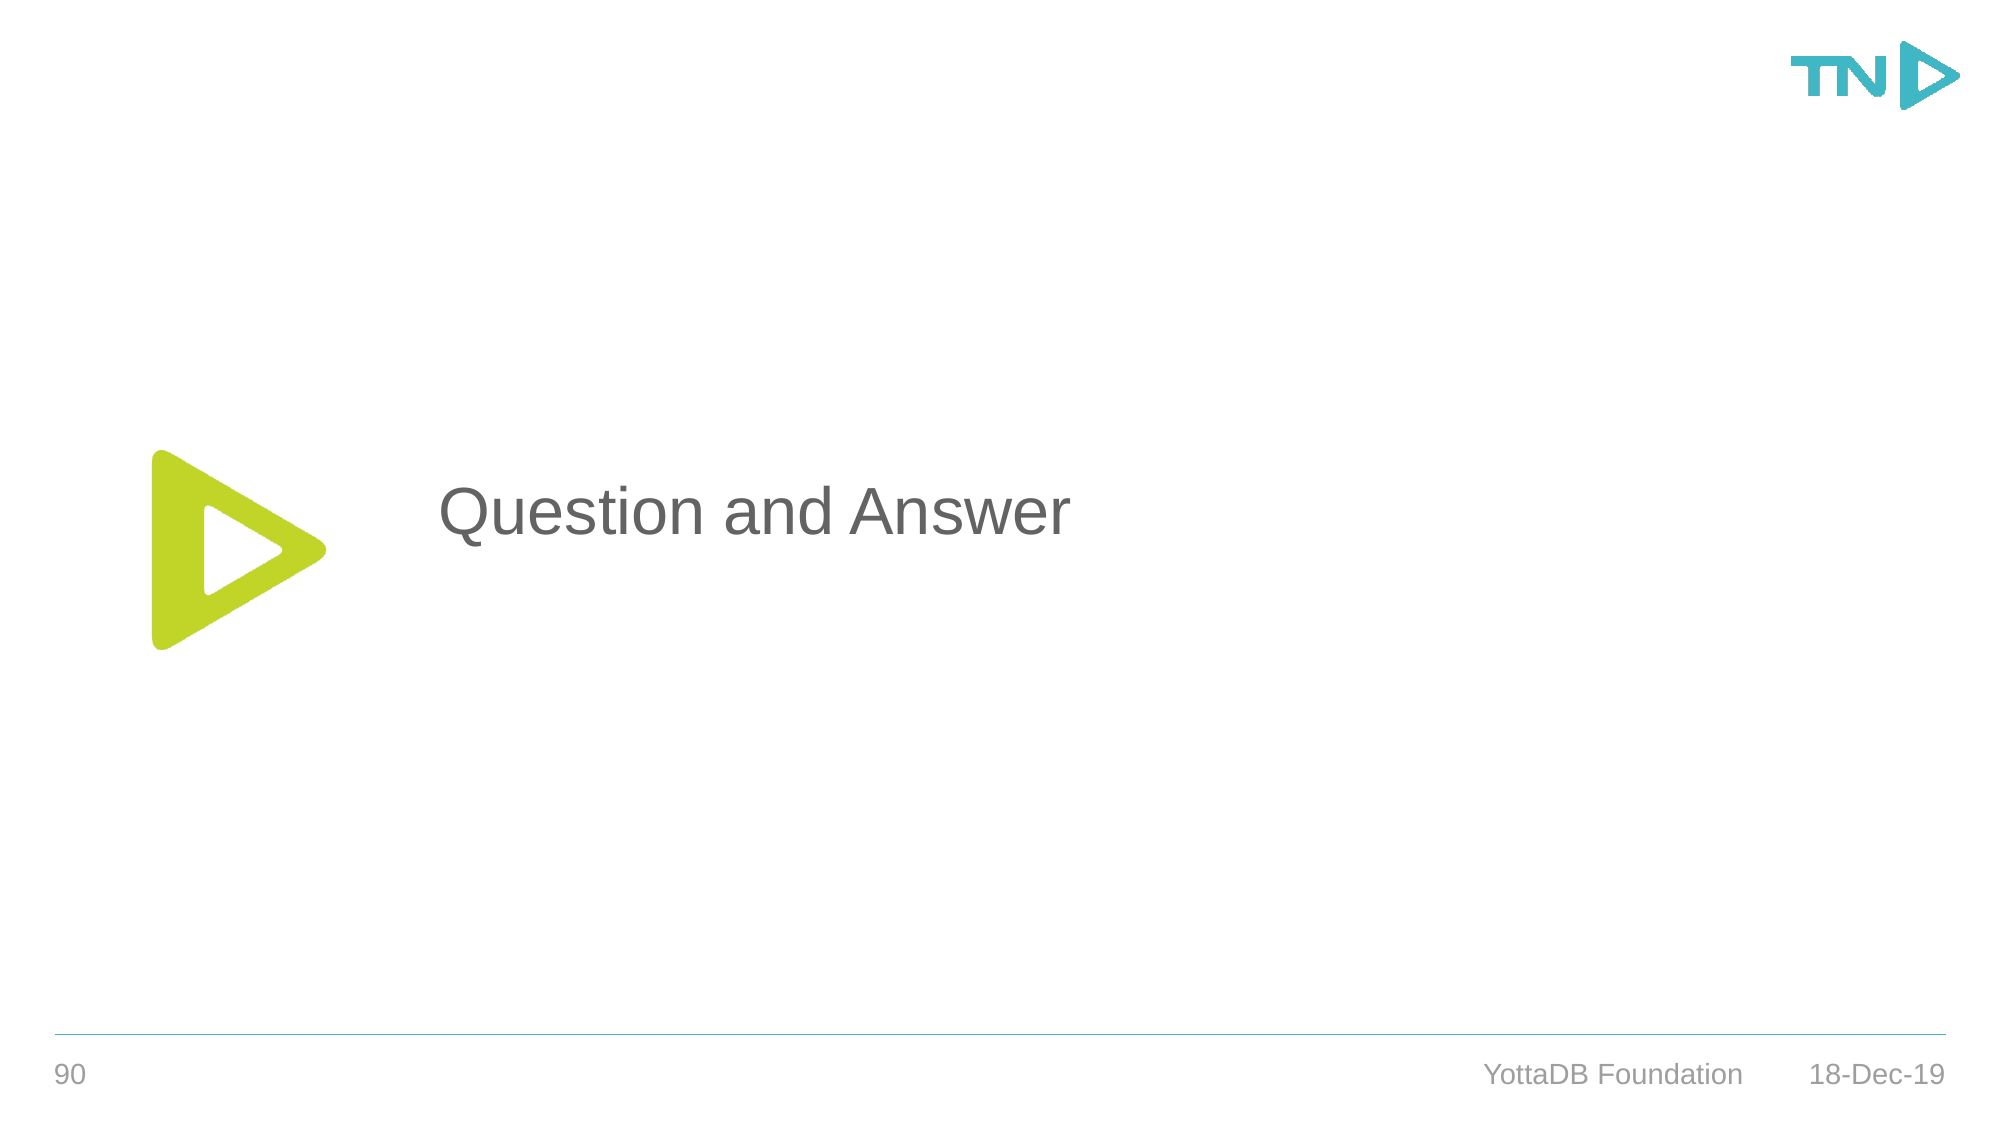

# Question and Answer
90
YottaDB Foundation
18-Dec-19